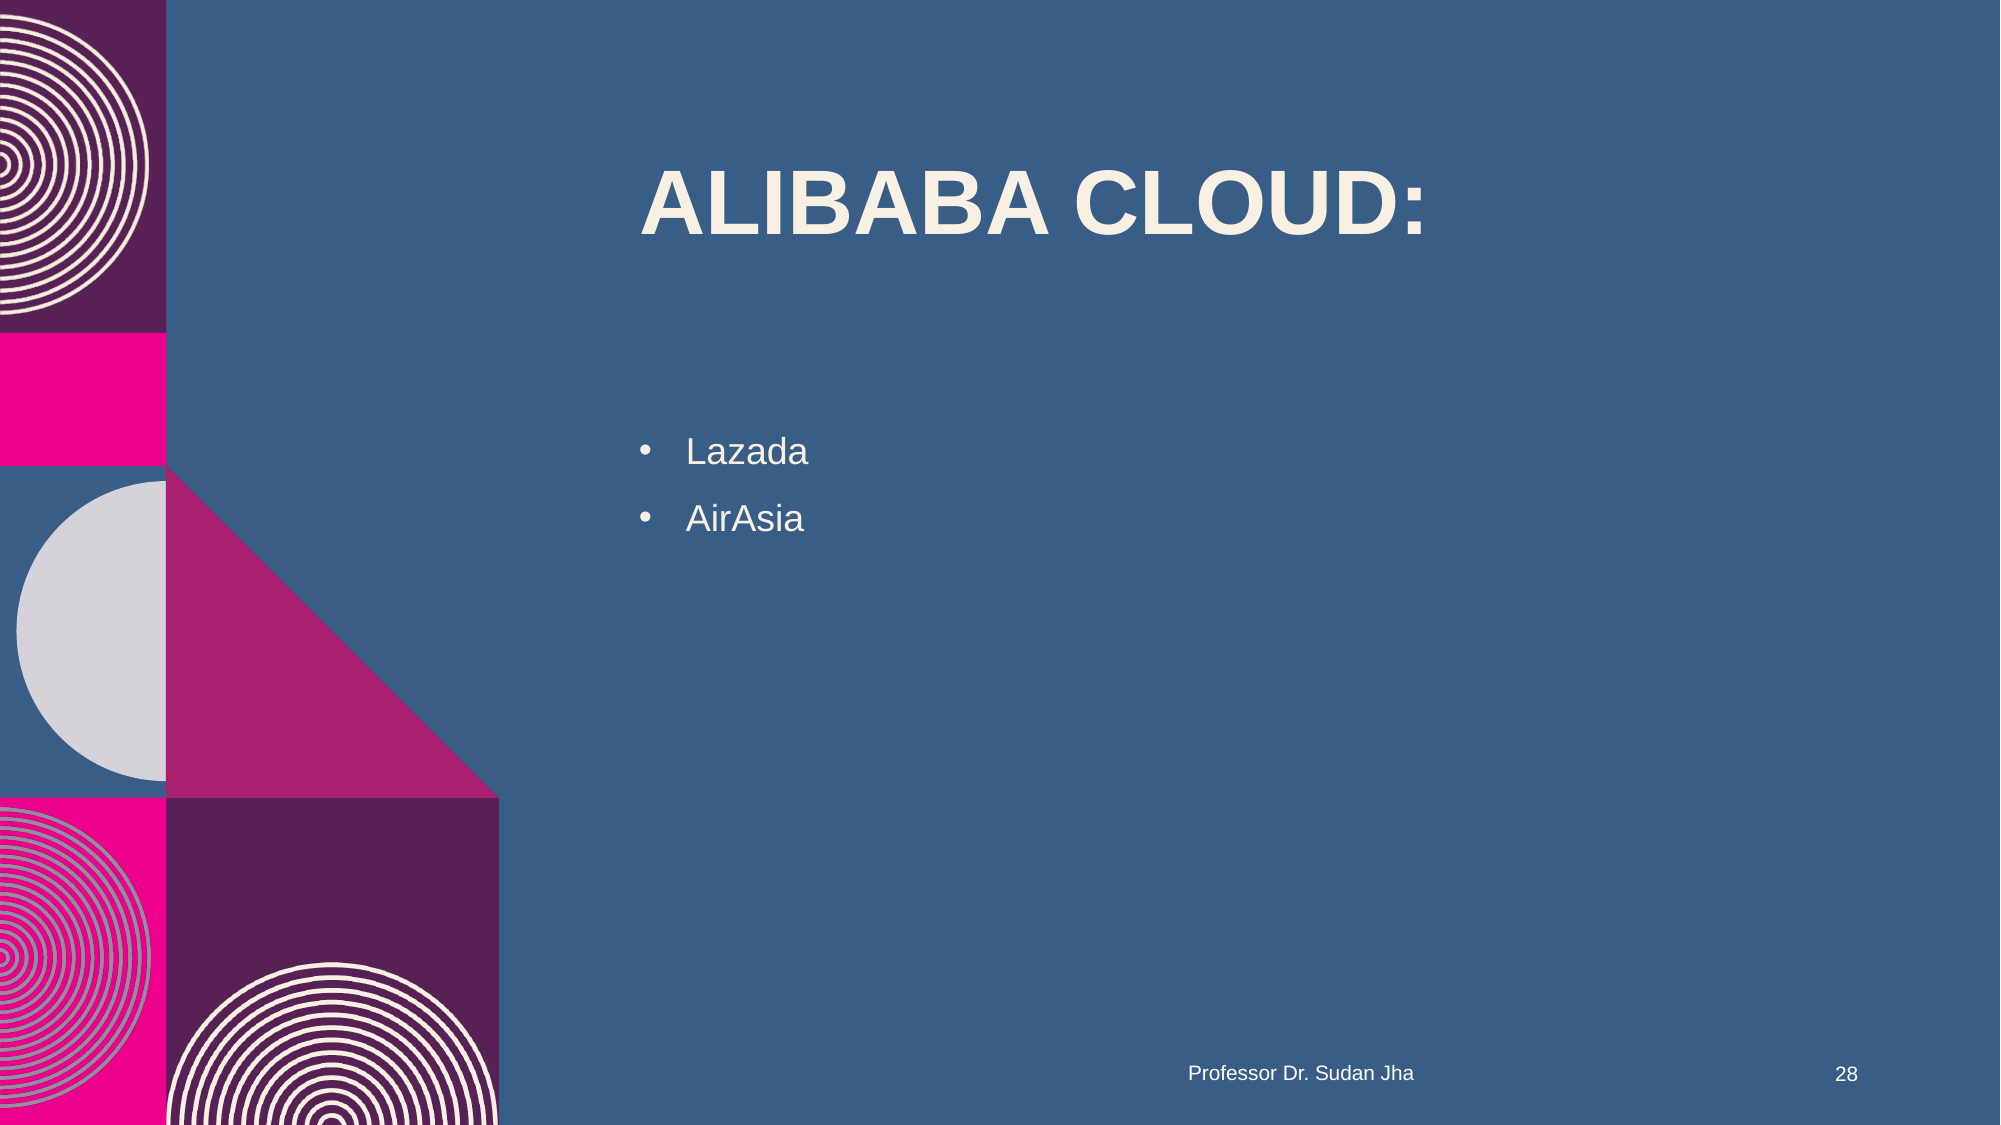

# Alibaba Cloud:
Lazada
AirAsia

Professor Dr. Sudan Jha
28